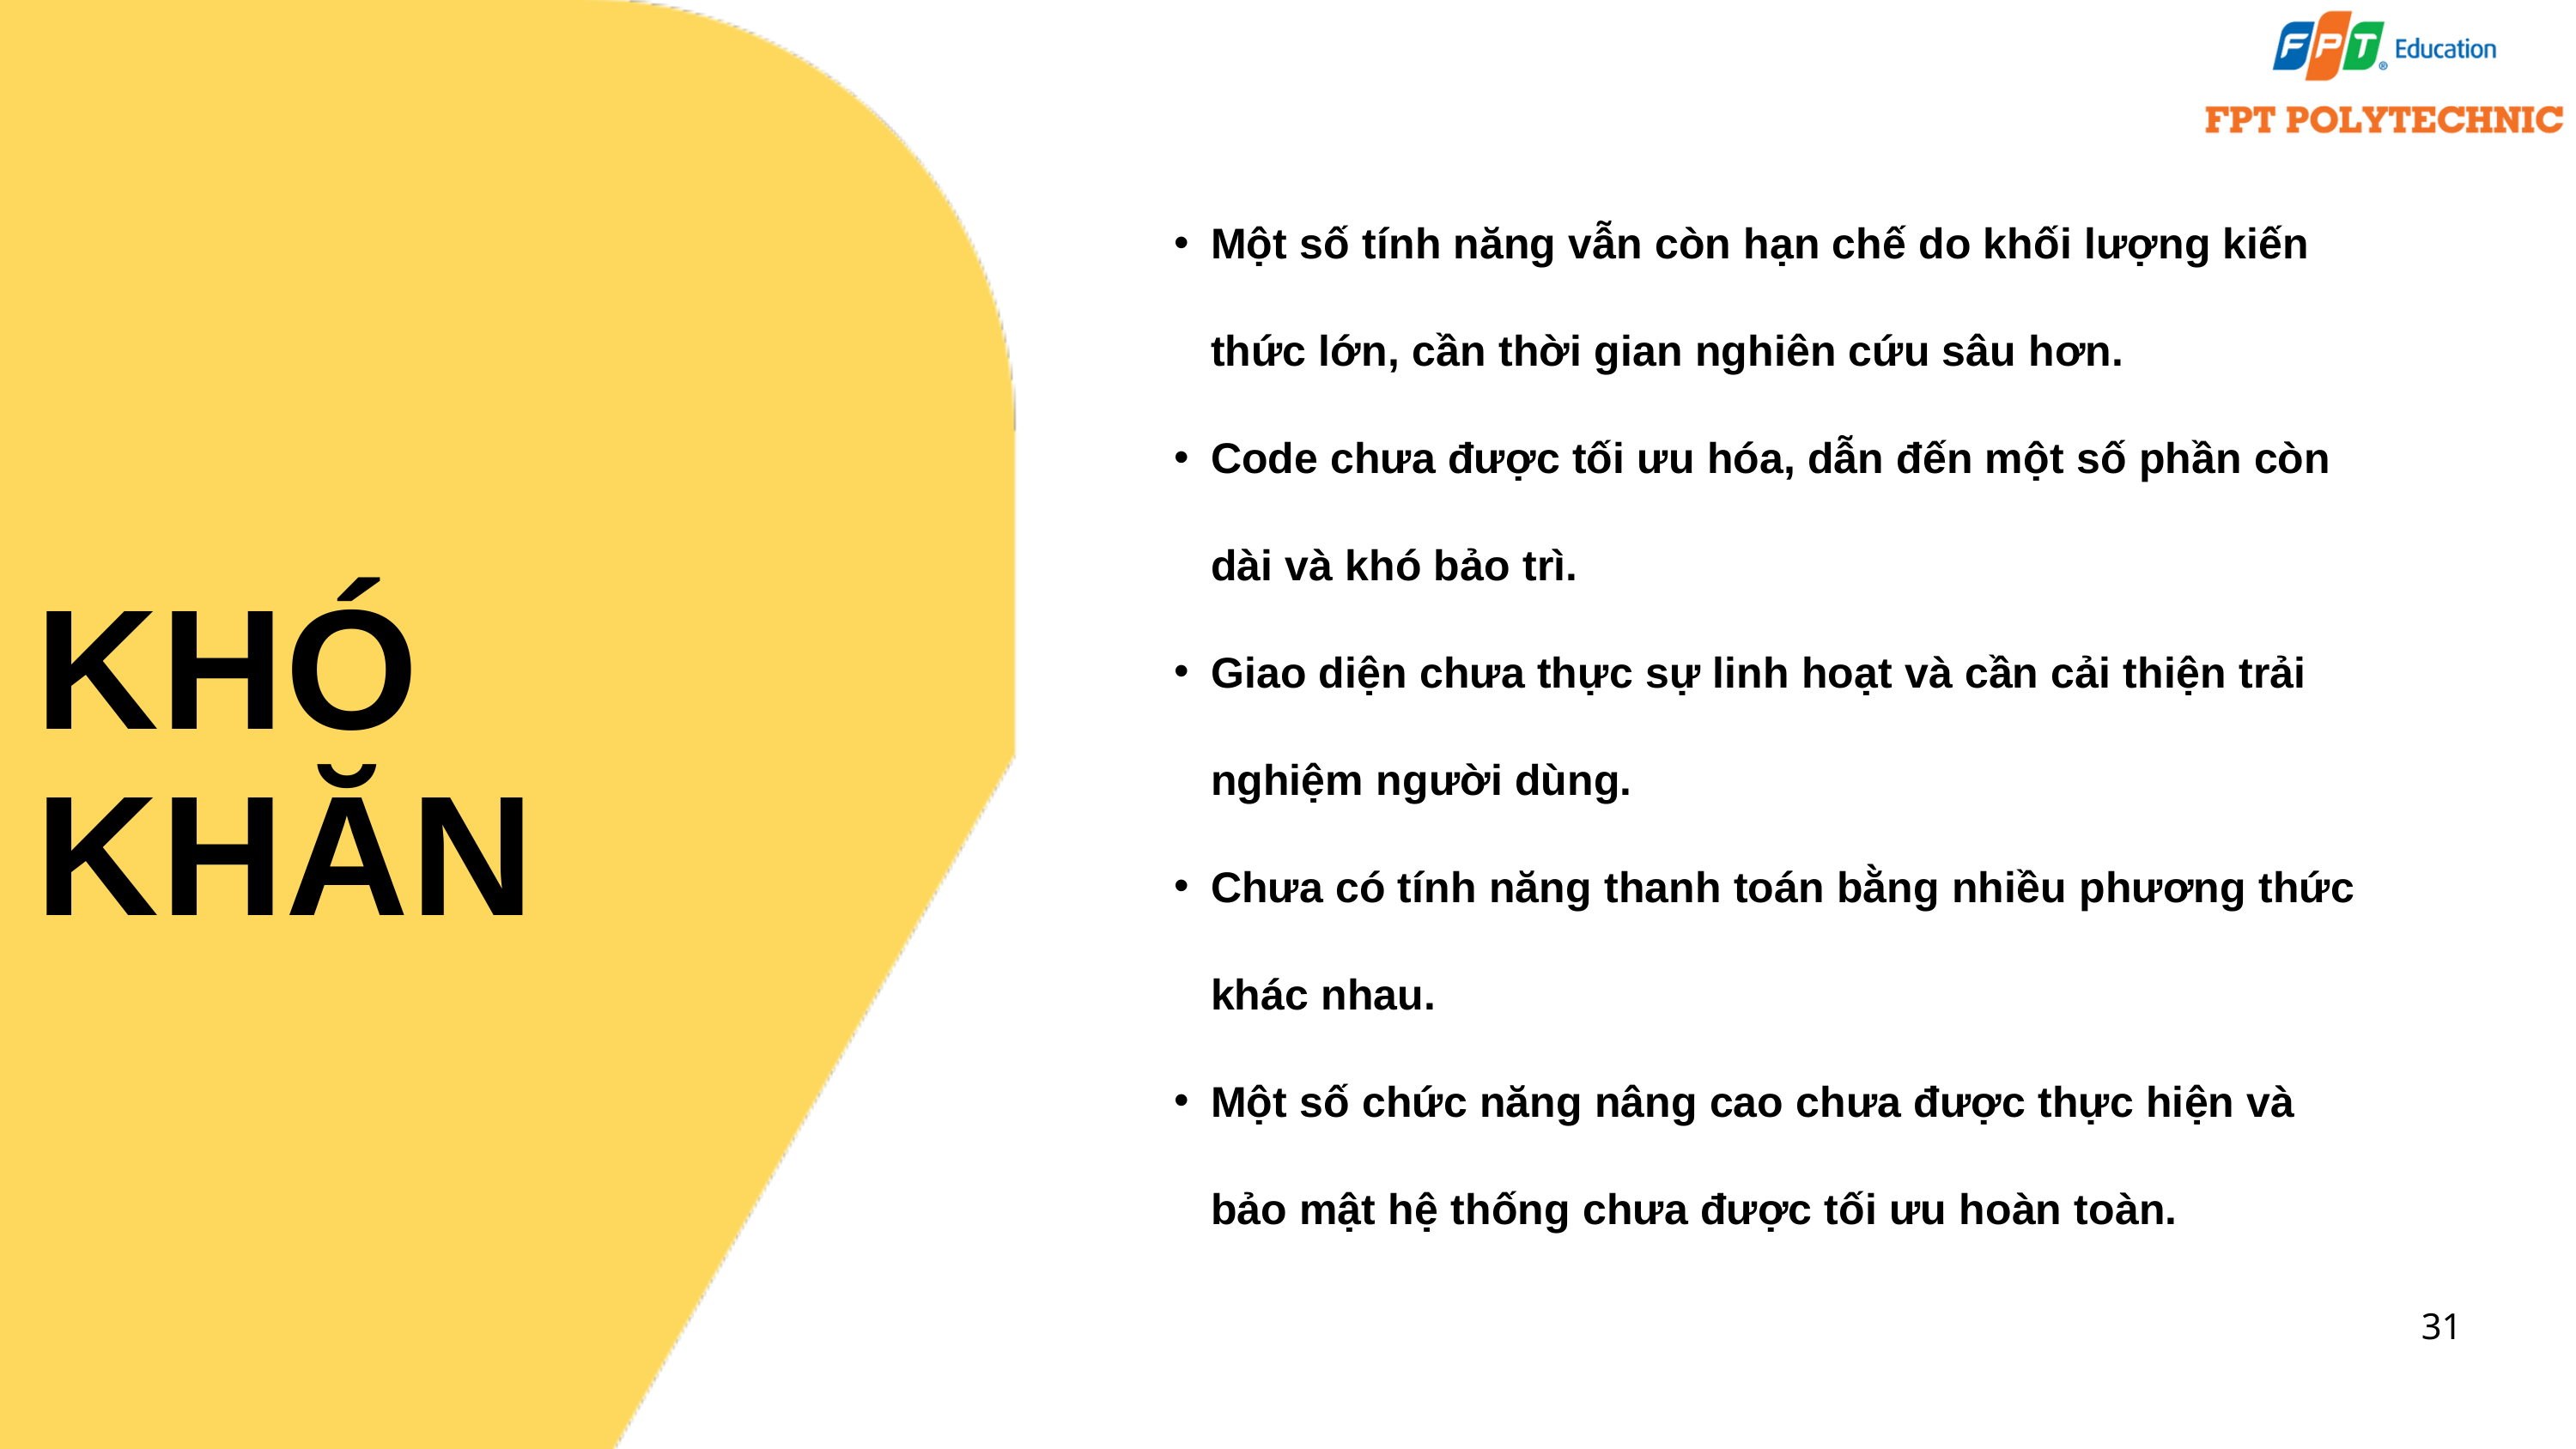

Một số tính năng vẫn còn hạn chế do khối lượng kiến thức lớn, cần thời gian nghiên cứu sâu hơn.
Code chưa được tối ưu hóa, dẫn đến một số phần còn dài và khó bảo trì.
Giao diện chưa thực sự linh hoạt và cần cải thiện trải nghiệm người dùng.
Chưa có tính năng thanh toán bằng nhiều phương thức khác nhau.
Một số chức năng nâng cao chưa được thực hiện và bảo mật hệ thống chưa được tối ưu hoàn toàn.

KHÓ KHĂN
31